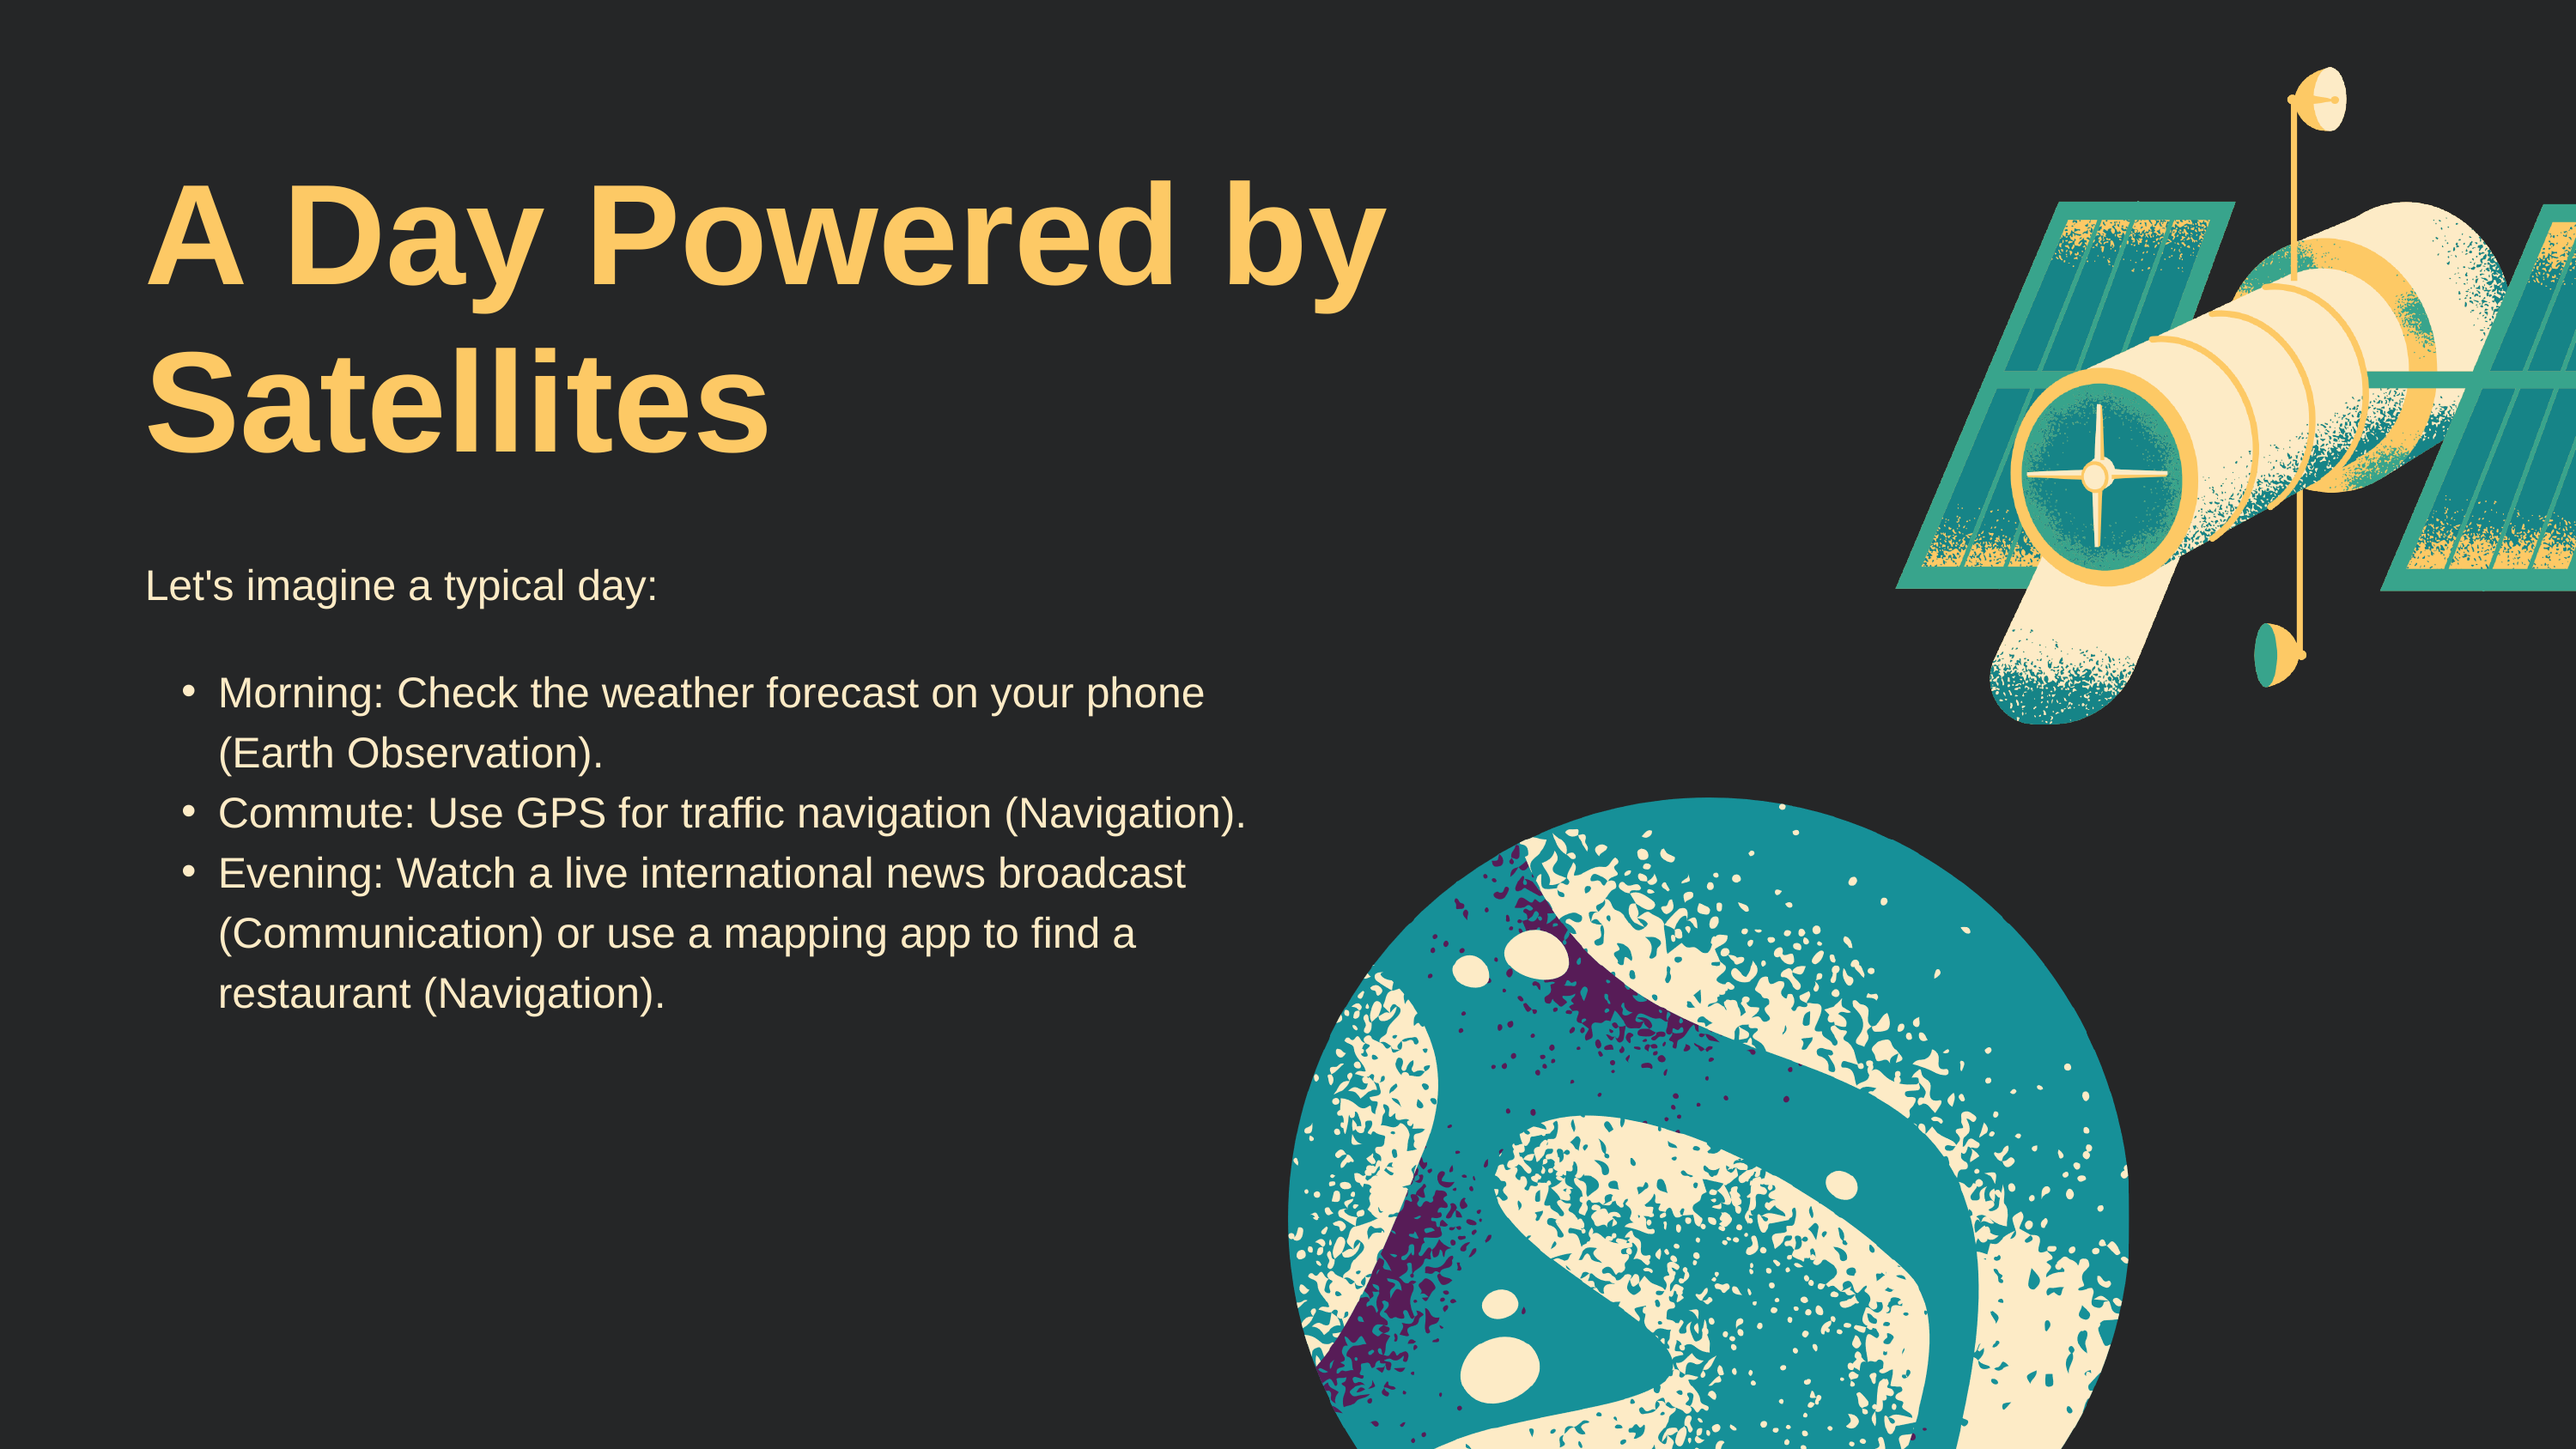

A Day Powered by Satellites
Let's imagine a typical day:
Morning: Check the weather forecast on your phone (Earth Observation).
Commute: Use GPS for traffic navigation (Navigation).
Evening: Watch a live international news broadcast (Communication) or use a mapping app to find a restaurant (Navigation).